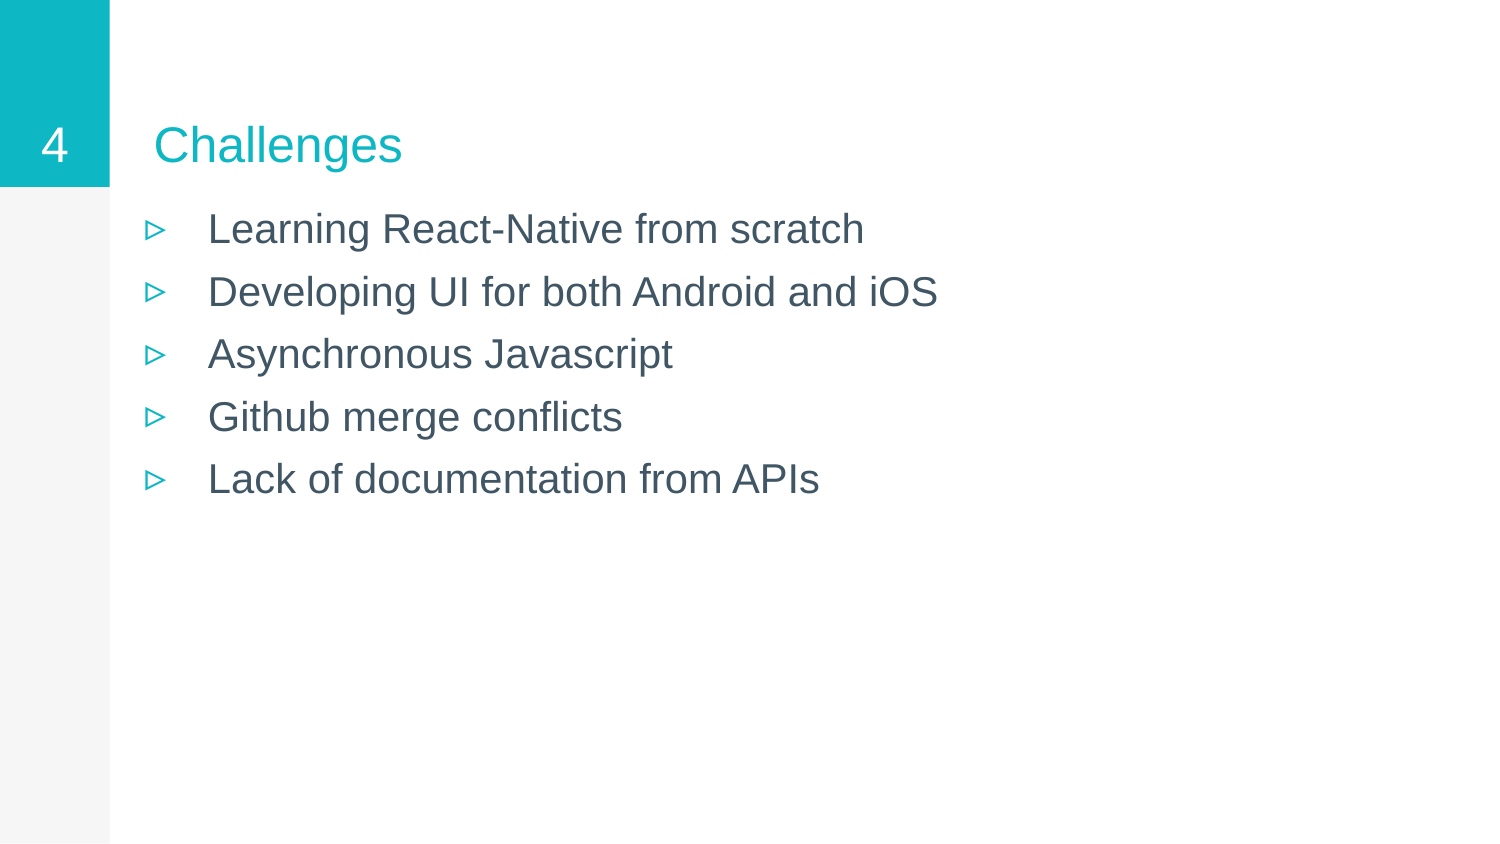

4
# Challenges
Learning React-Native from scratch
Developing UI for both Android and iOS
Asynchronous Javascript
Github merge conflicts
Lack of documentation from APIs